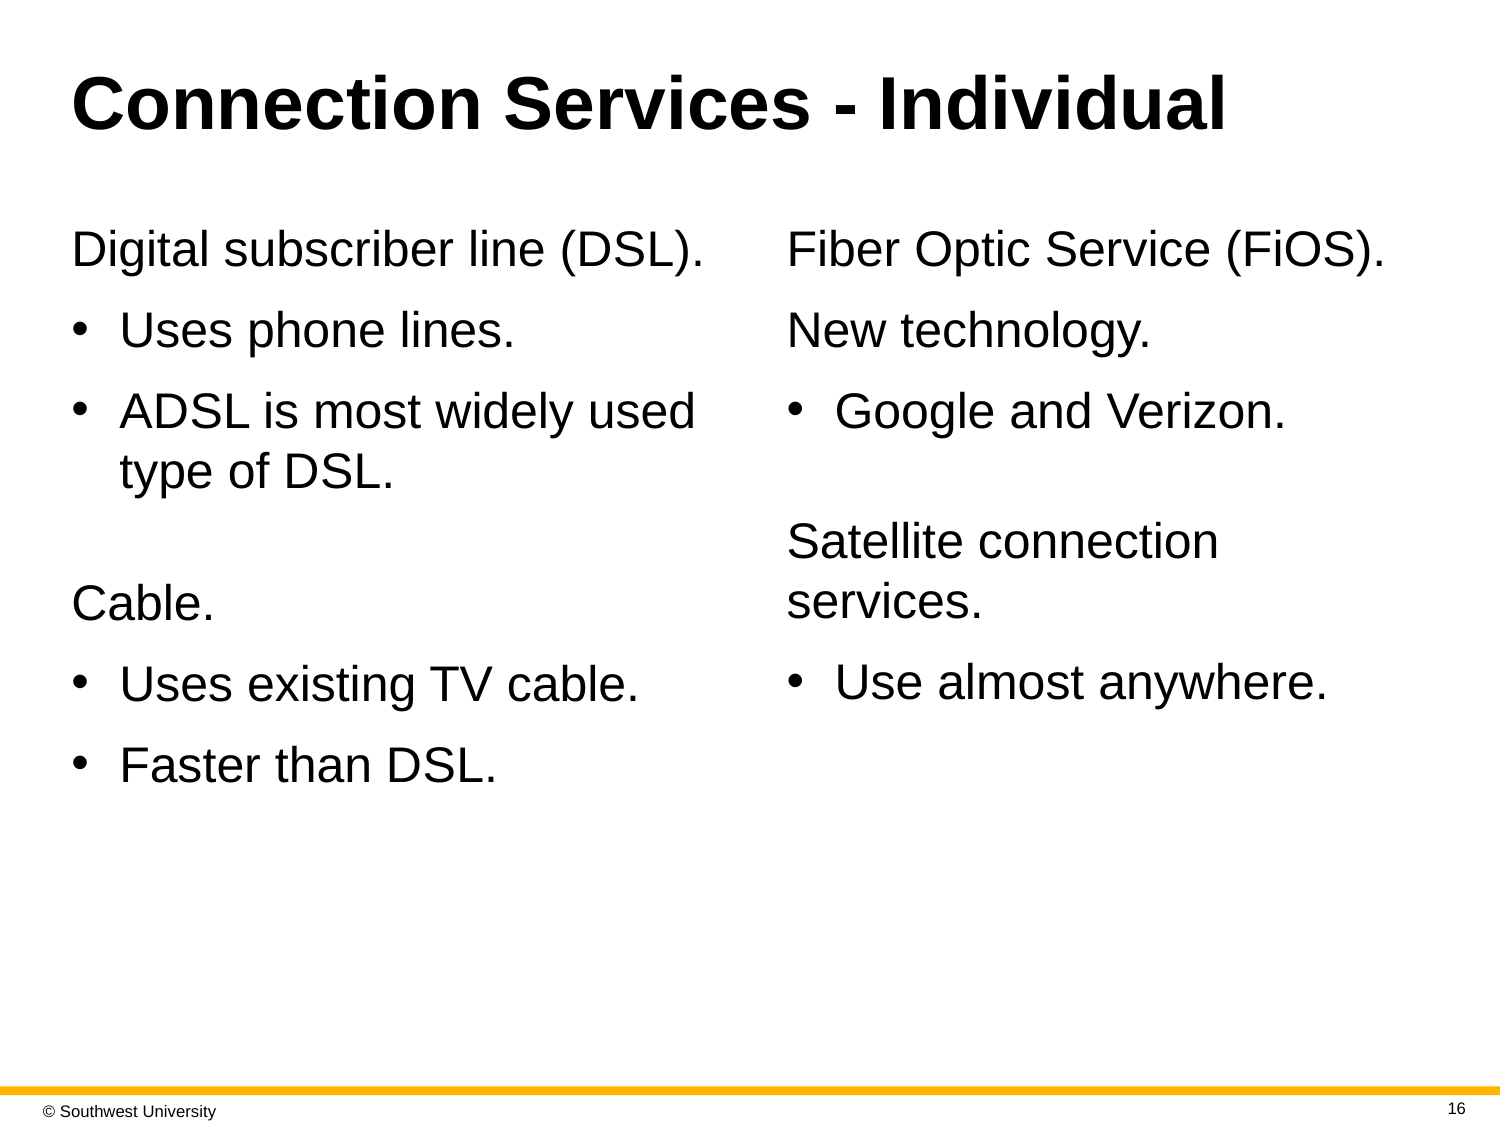

# Connection Services - Individual
Digital subscriber line (D S L).
Uses phone lines.
A D S L is most widely used type of D S L.
Fiber Optic Service (FiOS).
New technology.
Google and Verizon.
Satellite connection services.
Use almost anywhere.
Cable.
Uses existing TV cable.
Faster than D S L.
16